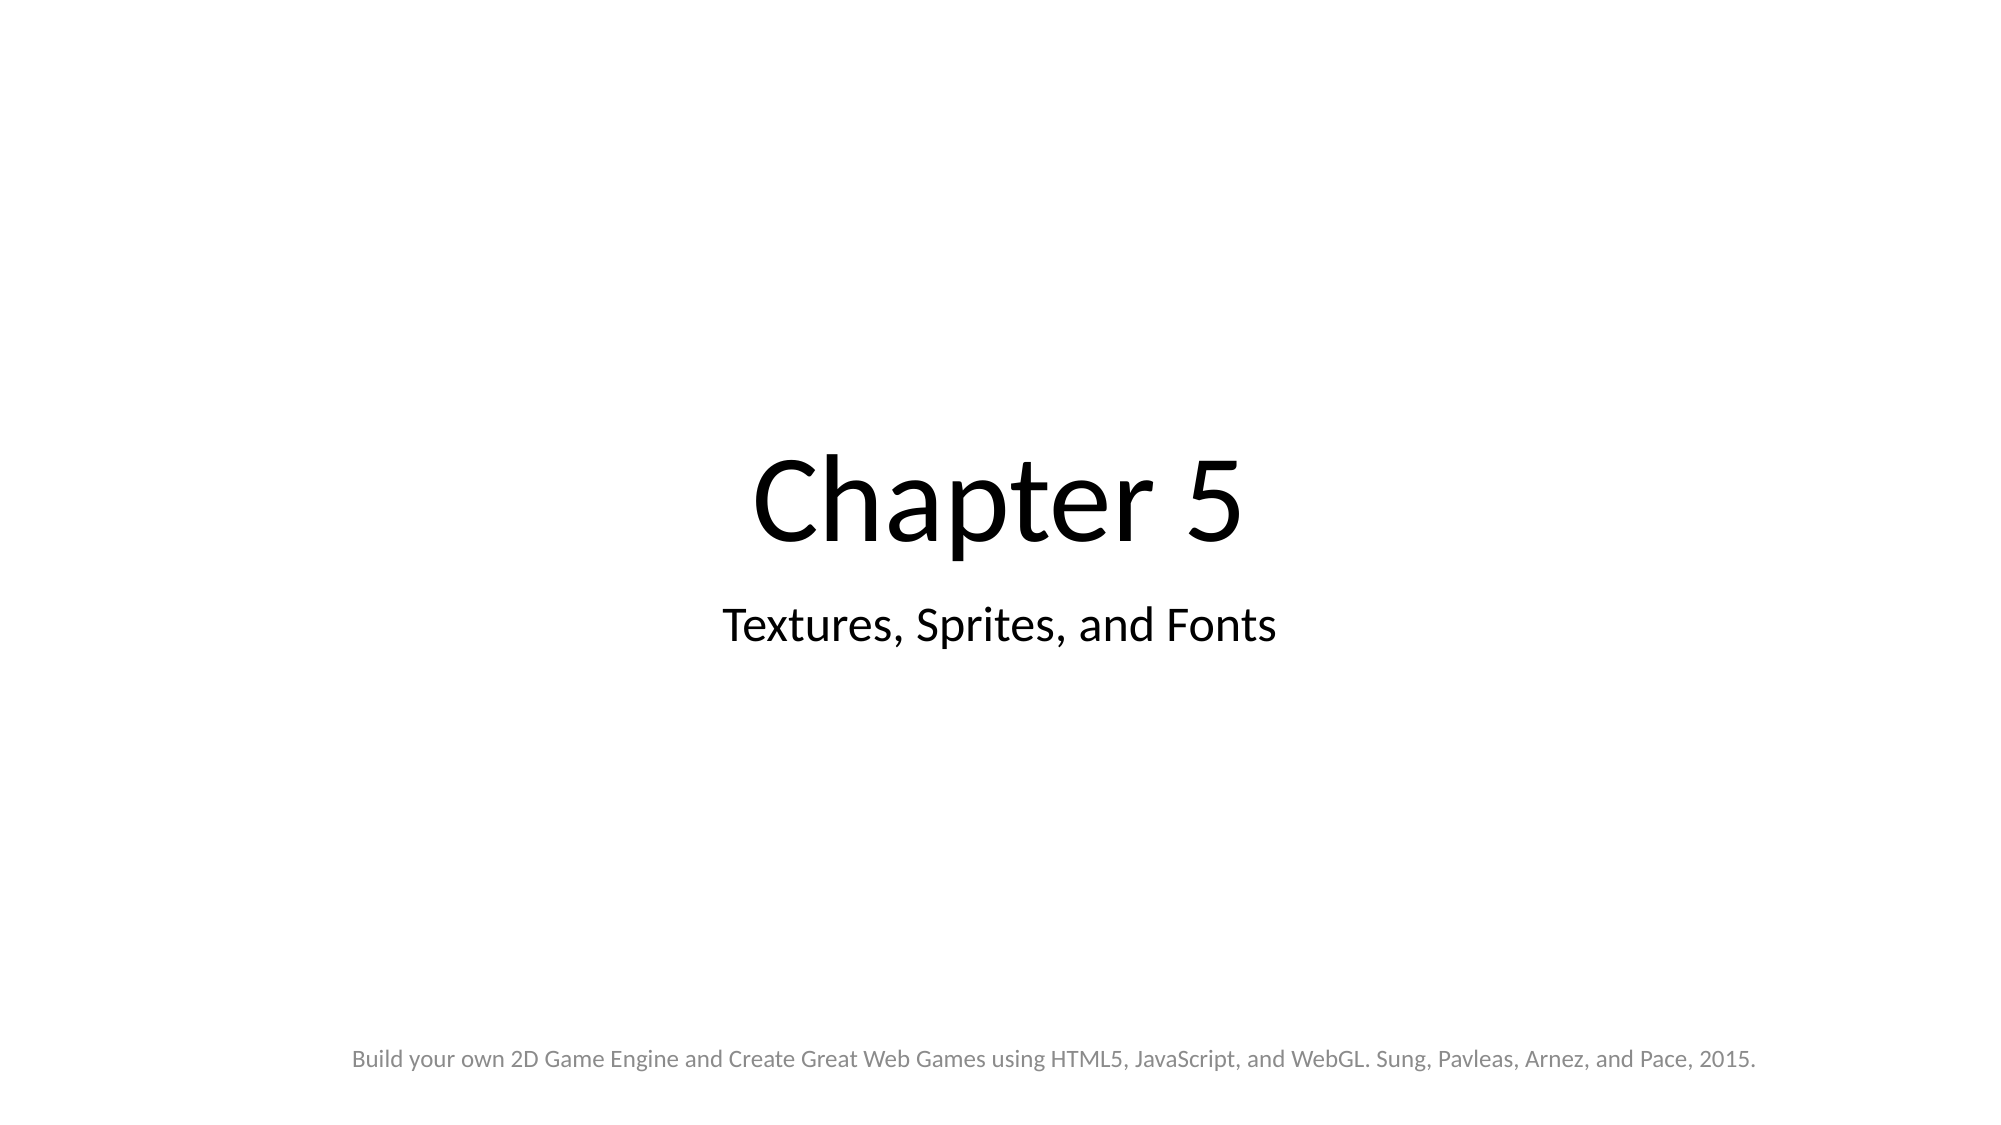

# Chapter 5
Textures, Sprites, and Fonts